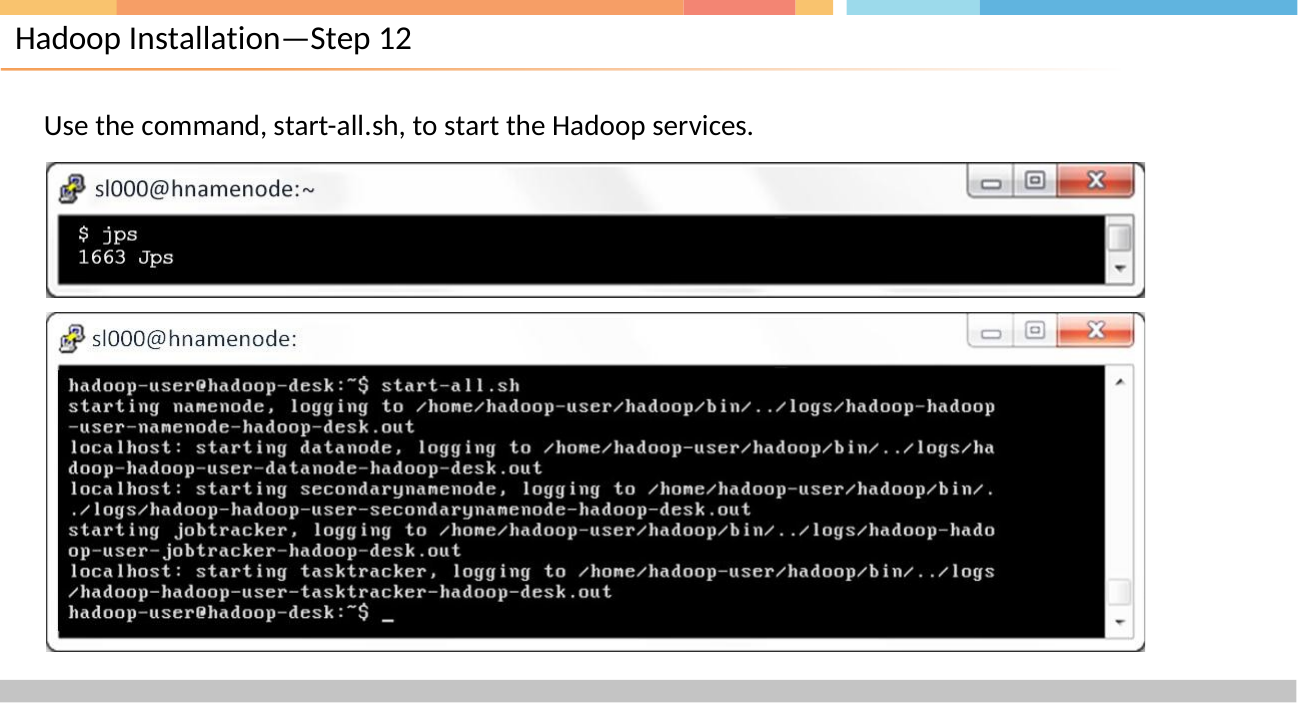

# Hadoop Installation—Step 12

Use the command, start-all.sh, to start the Hadoop services.